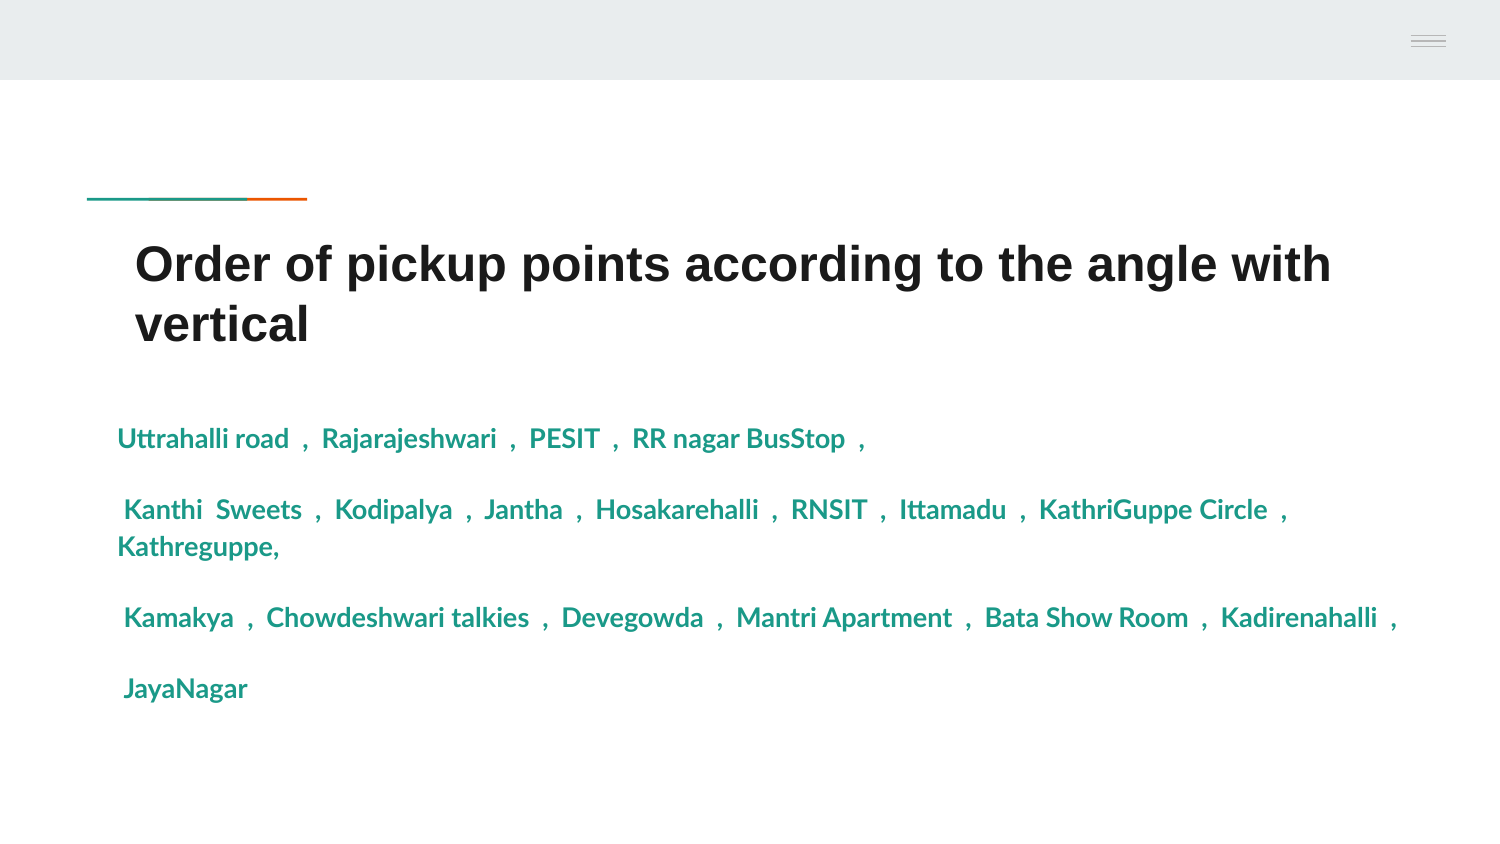

# Order of pickup points according to the angle with vertical
Uttrahalli road  ,  Rajarajeshwari  ,  PESIT  ,  RR nagar BusStop  ,
 Kanthi  Sweets  ,  Kodipalya  ,  Jantha  ,  Hosakarehalli  ,  RNSIT  ,  Ittamadu  ,  KathriGuppe Circle  ,  Kathreguppe,
 Kamakya  ,  Chowdeshwari talkies  ,  Devegowda  ,  Mantri Apartment  ,  Bata Show Room  ,  Kadirenahalli  ,
 JayaNagar